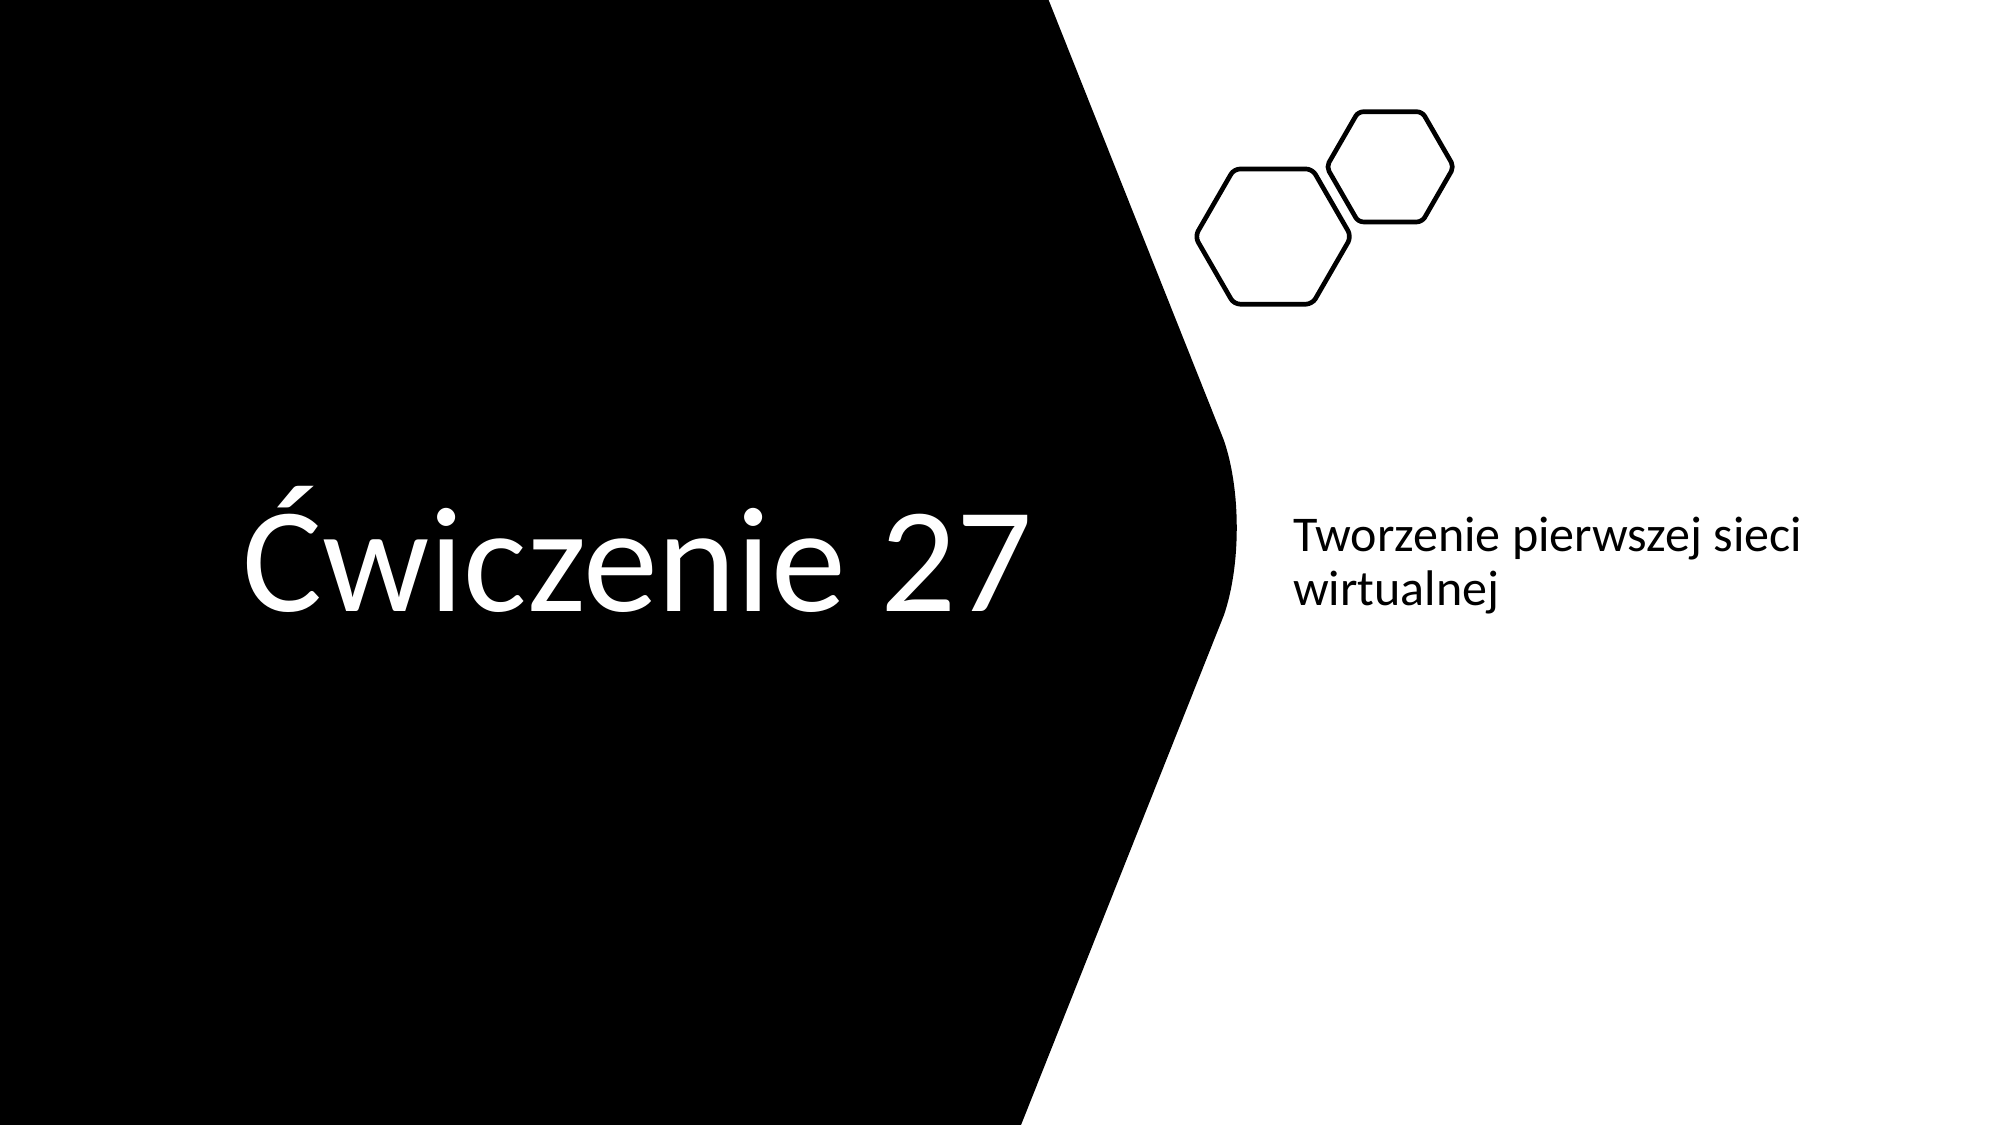

# Ćwiczenie 27
Tworzenie pierwszej sieci wirtualnej